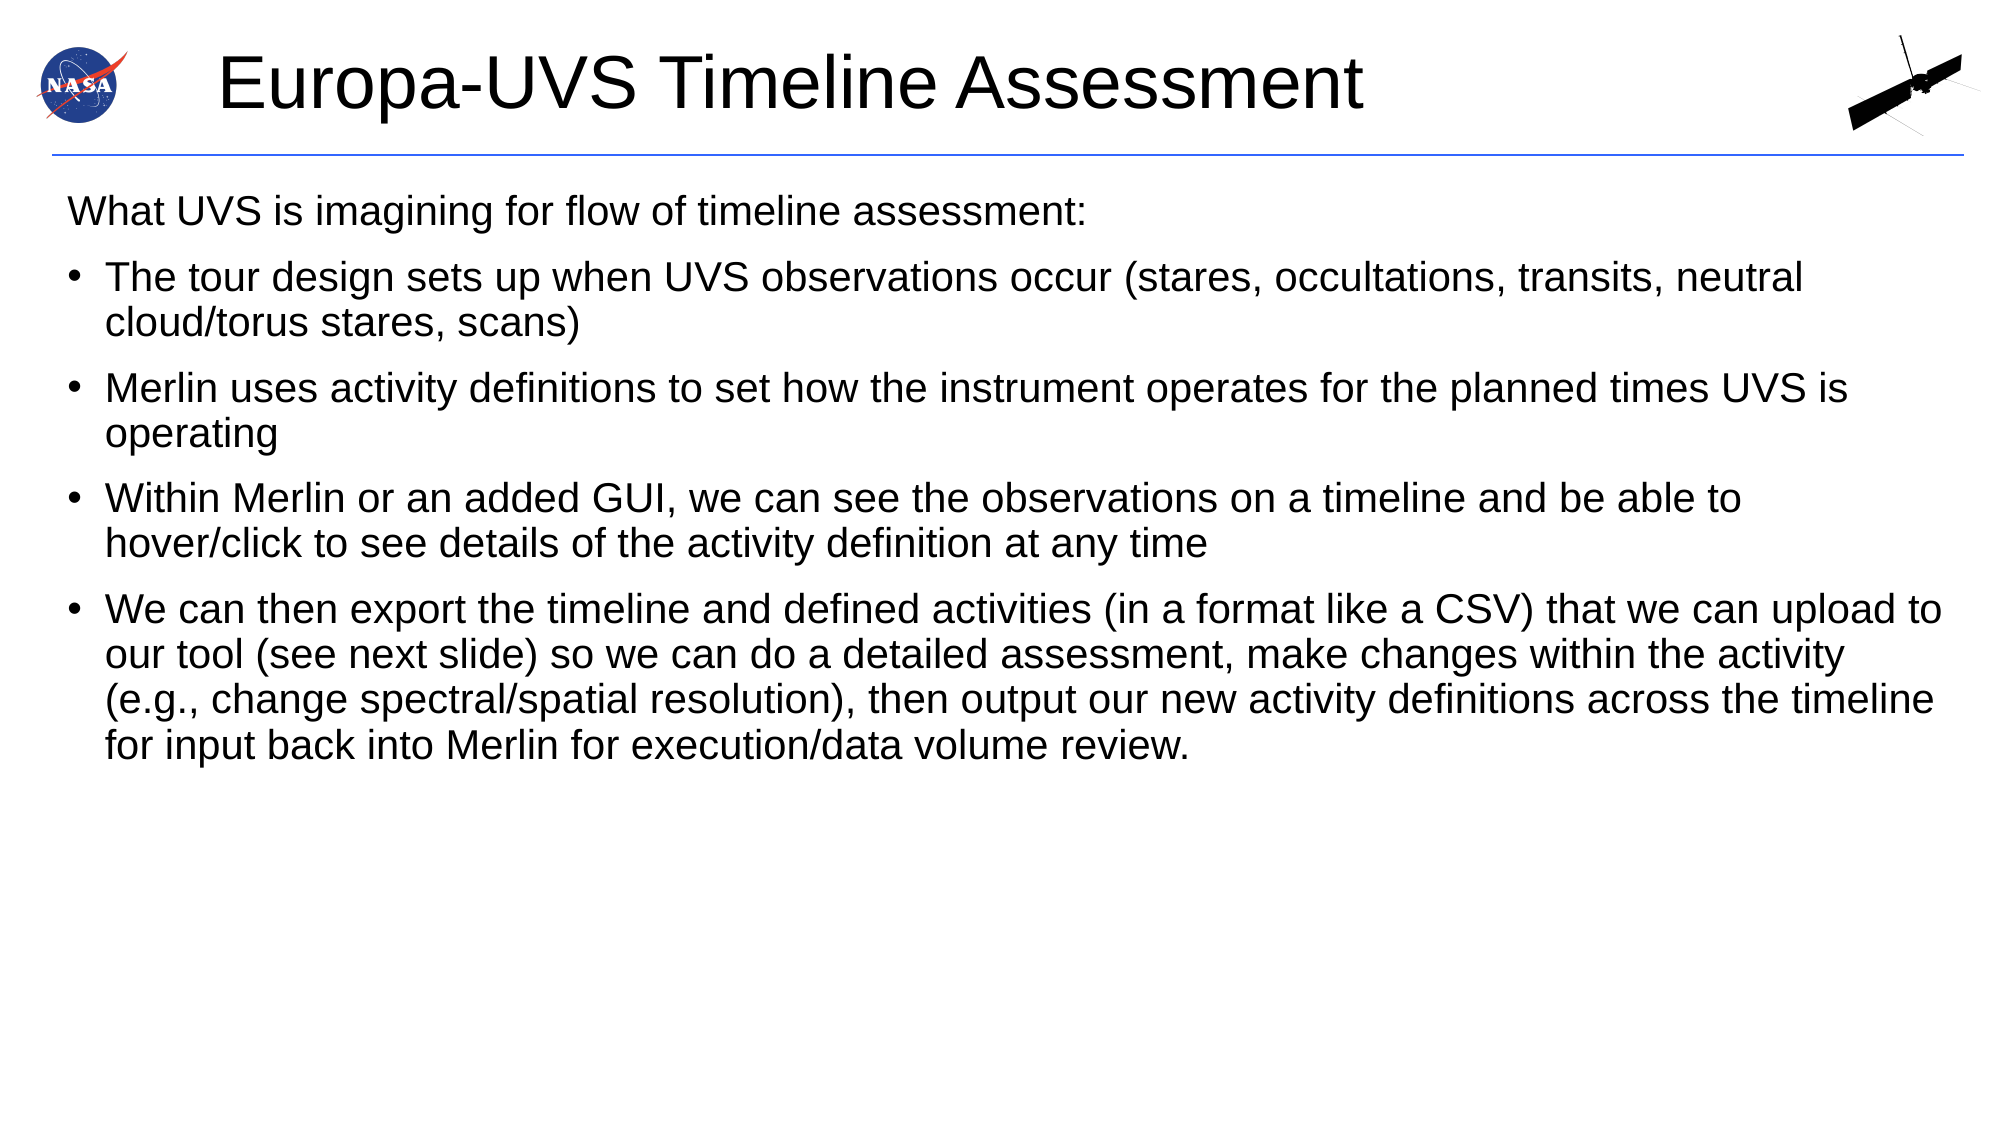

# Europa-UVS Timeline Assessment
What UVS is imagining for flow of timeline assessment:
The tour design sets up when UVS observations occur (stares, occultations, transits, neutral cloud/torus stares, scans)
Merlin uses activity definitions to set how the instrument operates for the planned times UVS is operating
Within Merlin or an added GUI, we can see the observations on a timeline and be able to hover/click to see details of the activity definition at any time
We can then export the timeline and defined activities (in a format like a CSV) that we can upload to our tool (see next slide) so we can do a detailed assessment, make changes within the activity (e.g., change spectral/spatial resolution), then output our new activity definitions across the timeline for input back into Merlin for execution/data volume review.